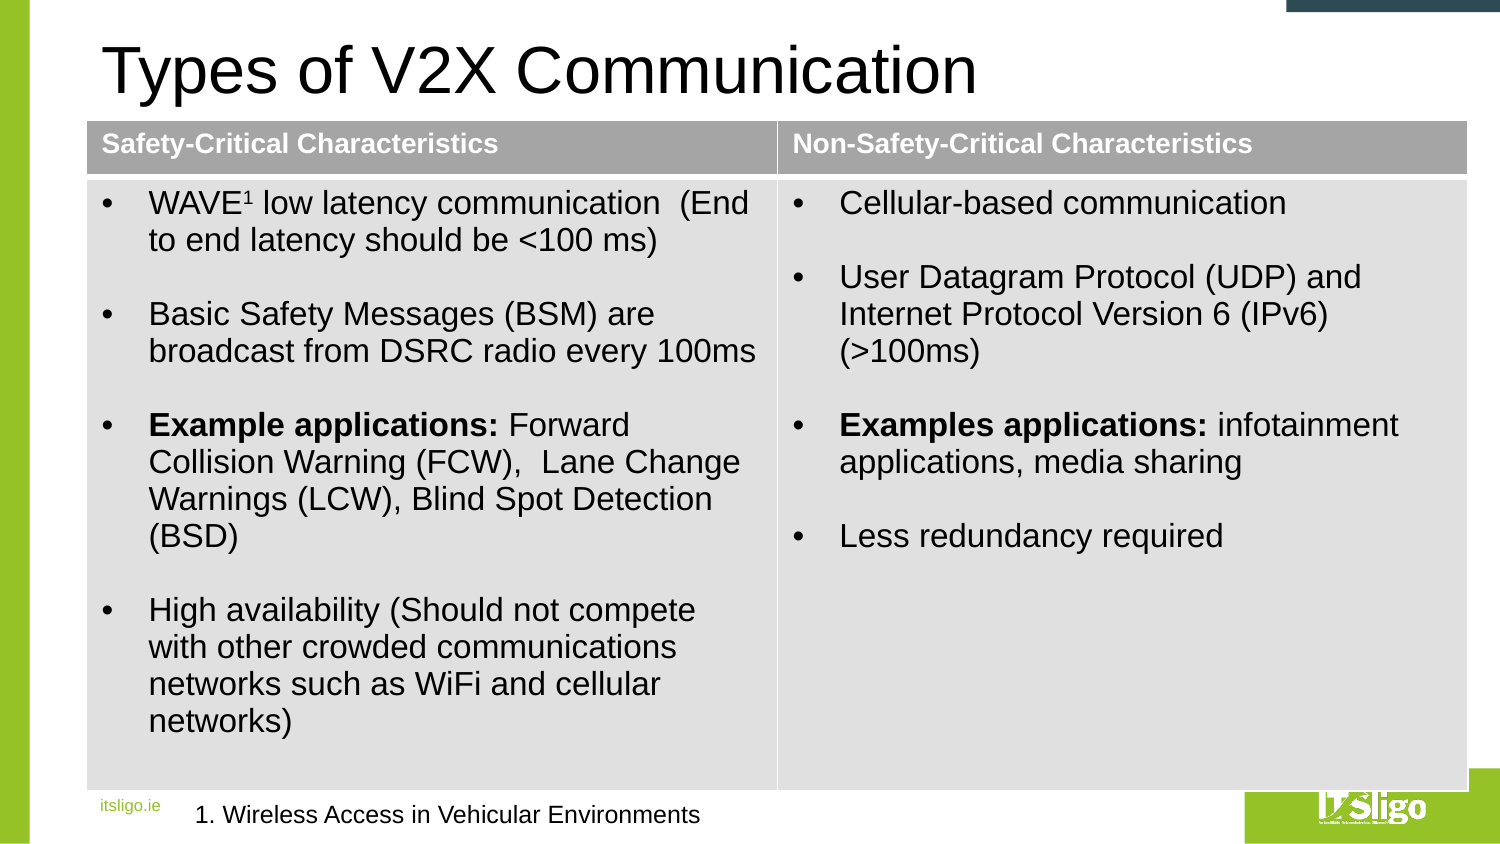

Types of V2X Communication
| Safety-Critical Characteristics | Non-Safety-Critical Characteristics |
| --- | --- |
| WAVE1 low latency communication (End to end latency should be <100 ms) Basic Safety Messages (BSM) are broadcast from DSRC radio every 100ms Example applications: Forward Collision Warning (FCW),  Lane Change Warnings (LCW), Blind Spot Detection (BSD) High availability (Should not compete with other crowded communications networks such as WiFi and cellular networks) | Cellular-based communication User Datagram Protocol (UDP) and Internet Protocol Version 6 (IPv6) (>100ms) Examples applications: infotainment applications, media sharing Less redundancy required |
1. Wireless Access in Vehicular Environments